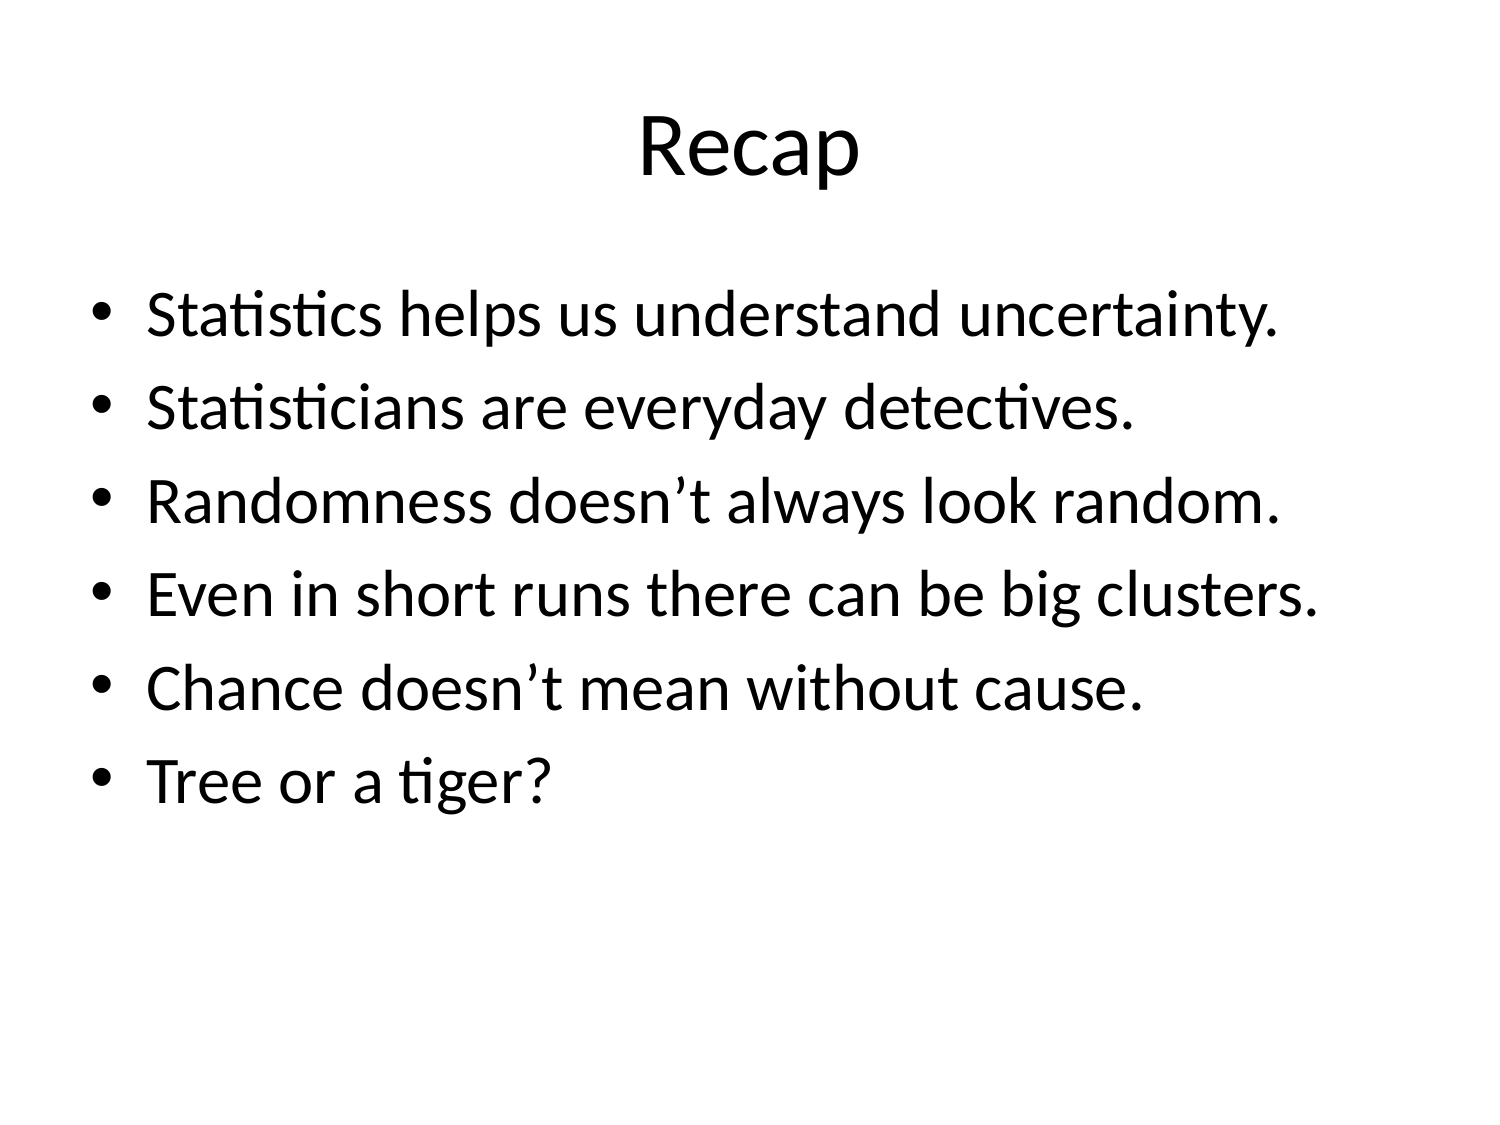

# Recap
Statistics helps us understand uncertainty.
Statisticians are everyday detectives.
Randomness doesn’t always look random.
Even in short runs there can be big clusters.
Chance doesn’t mean without cause.
Tree or a tiger?